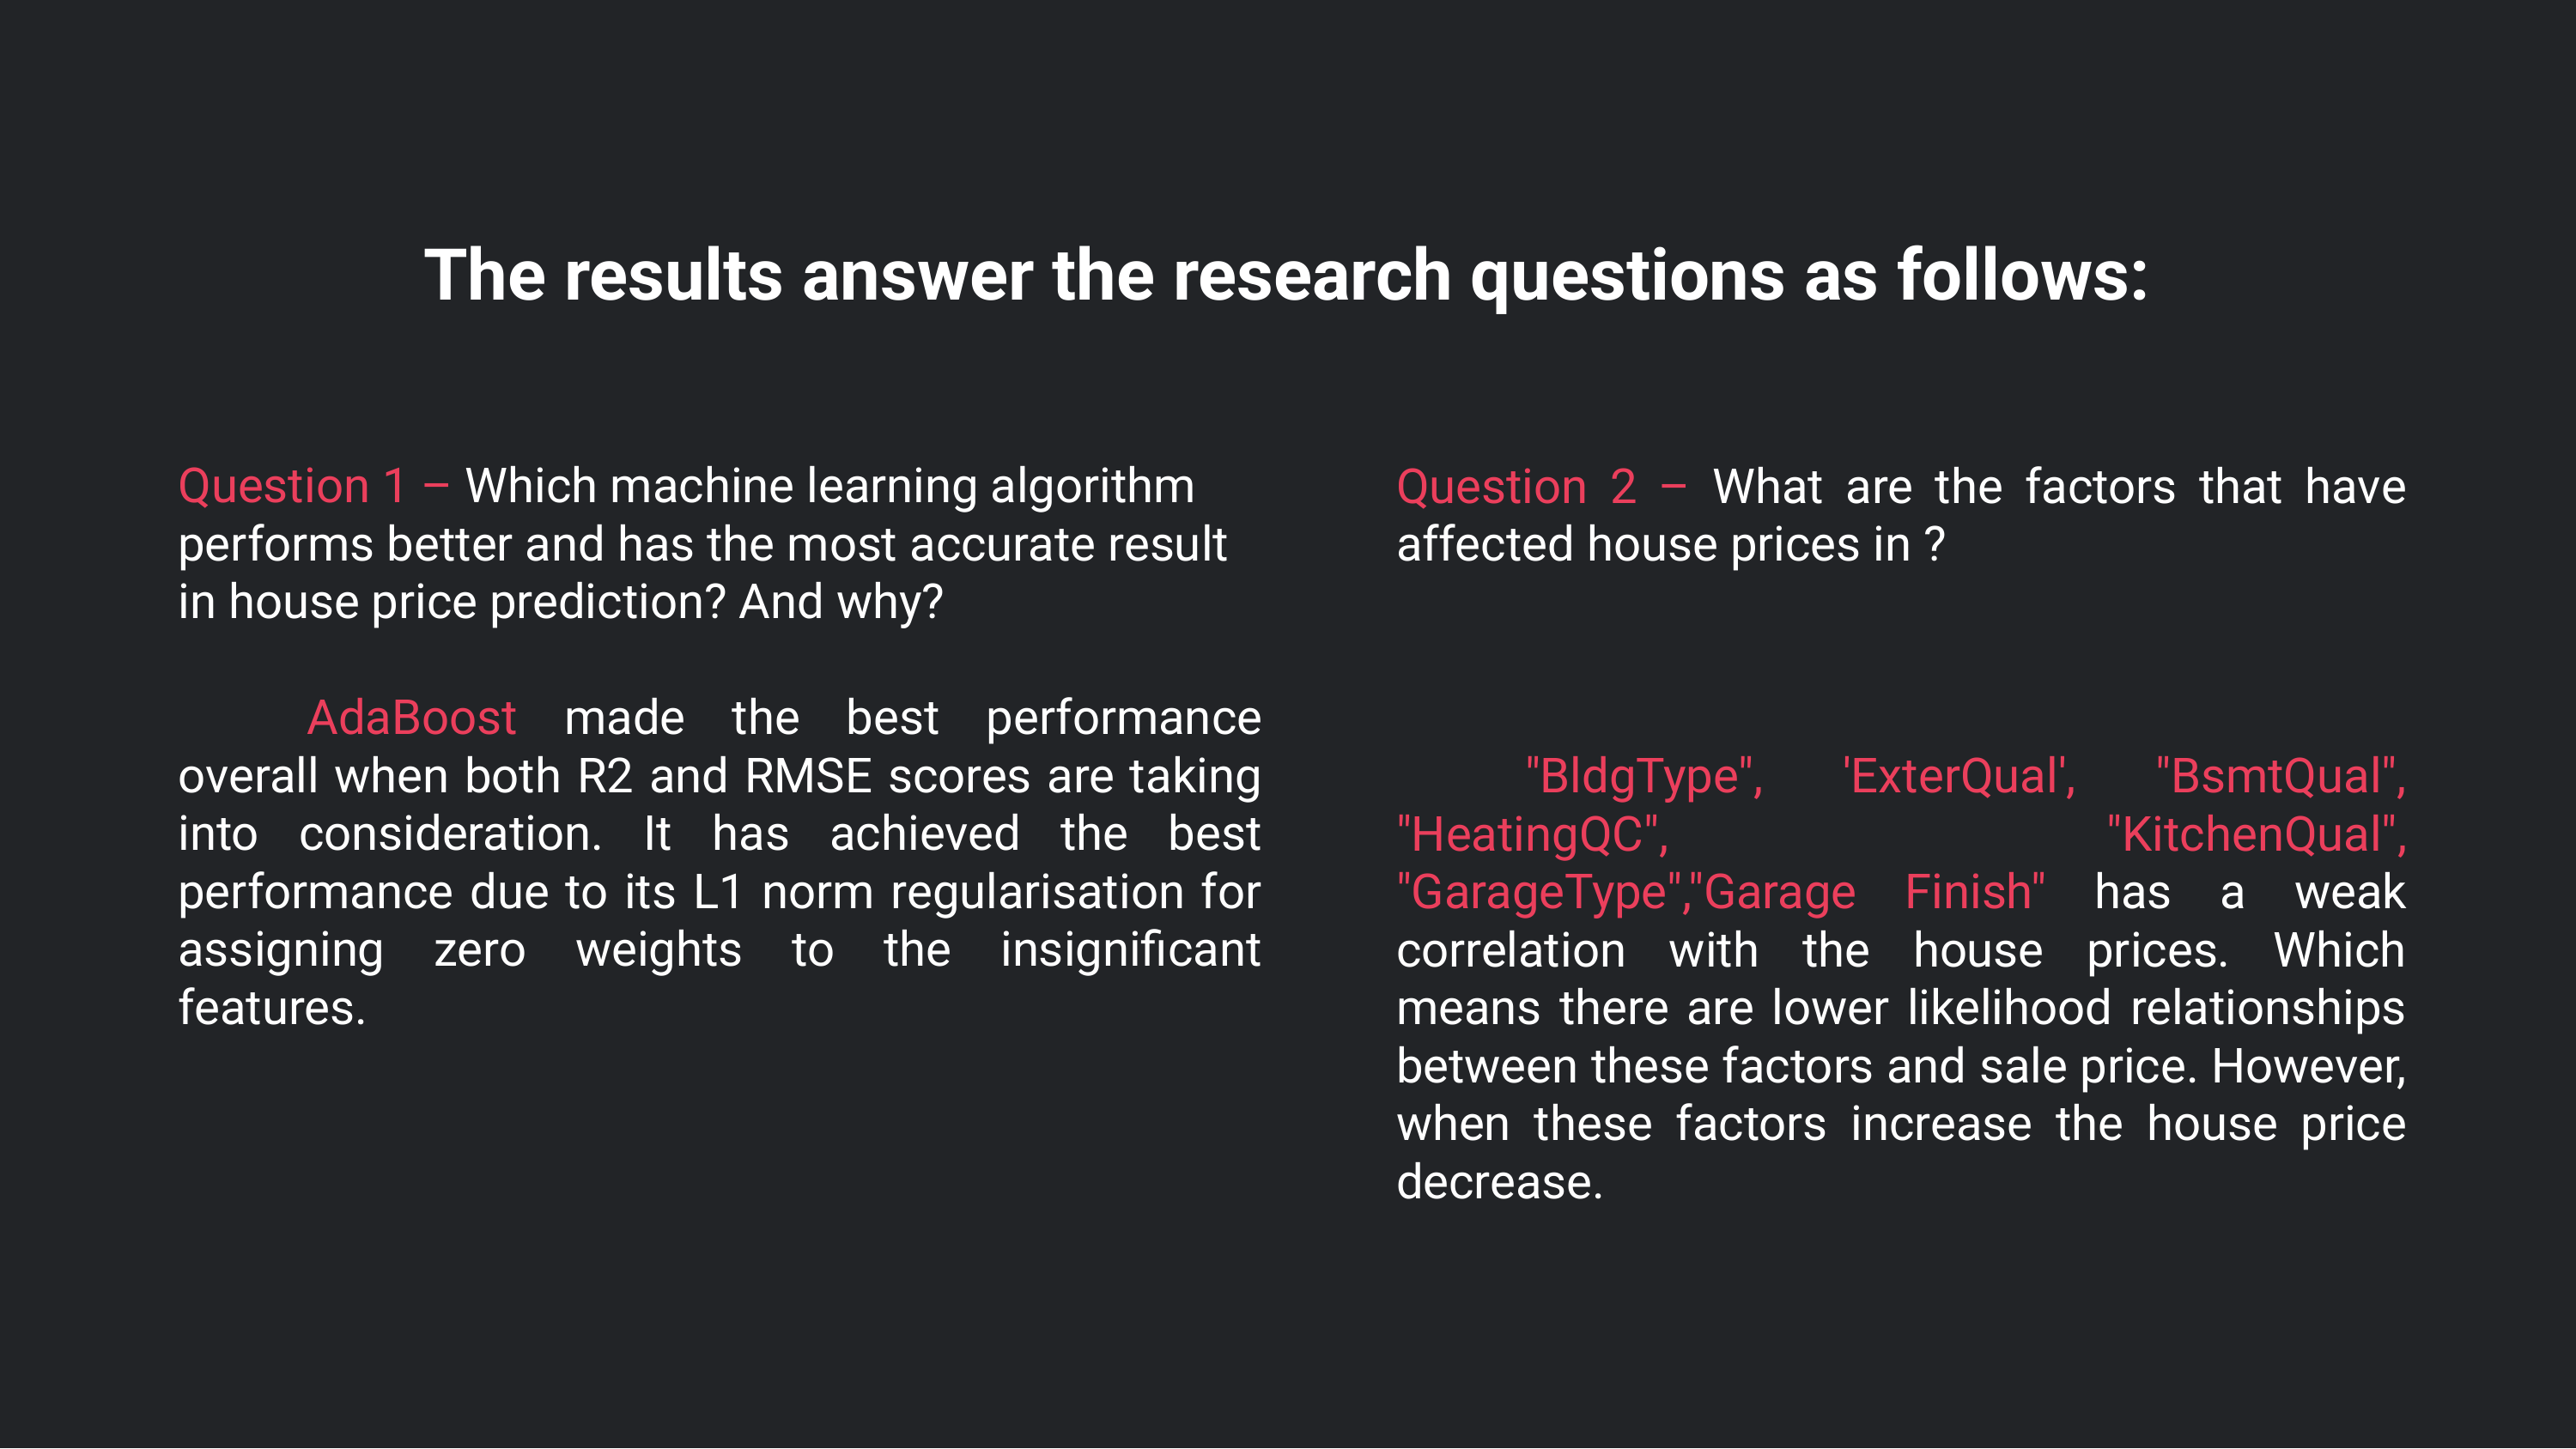

The results answer the research questions as follows:
Question 1 – Which machine learning algorithm performs better and has the most accurate result in house price prediction? And why?

	AdaBoost made the best performance overall when both R2 and RMSE scores are taking into consideration. It has achieved the best performance due to its L1 norm regularisation for assigning zero weights to the insignificant features.
Question 2 – What are the factors that have affected house prices in ?

	"BldgType", 'ExterQual', "BsmtQual", "HeatingQC", "KitchenQual", "GarageType","Garage Finish" has a weak correlation with the house prices. Which means there are lower likelihood relationships between these factors and sale price. However, when these factors increase the house price decrease.